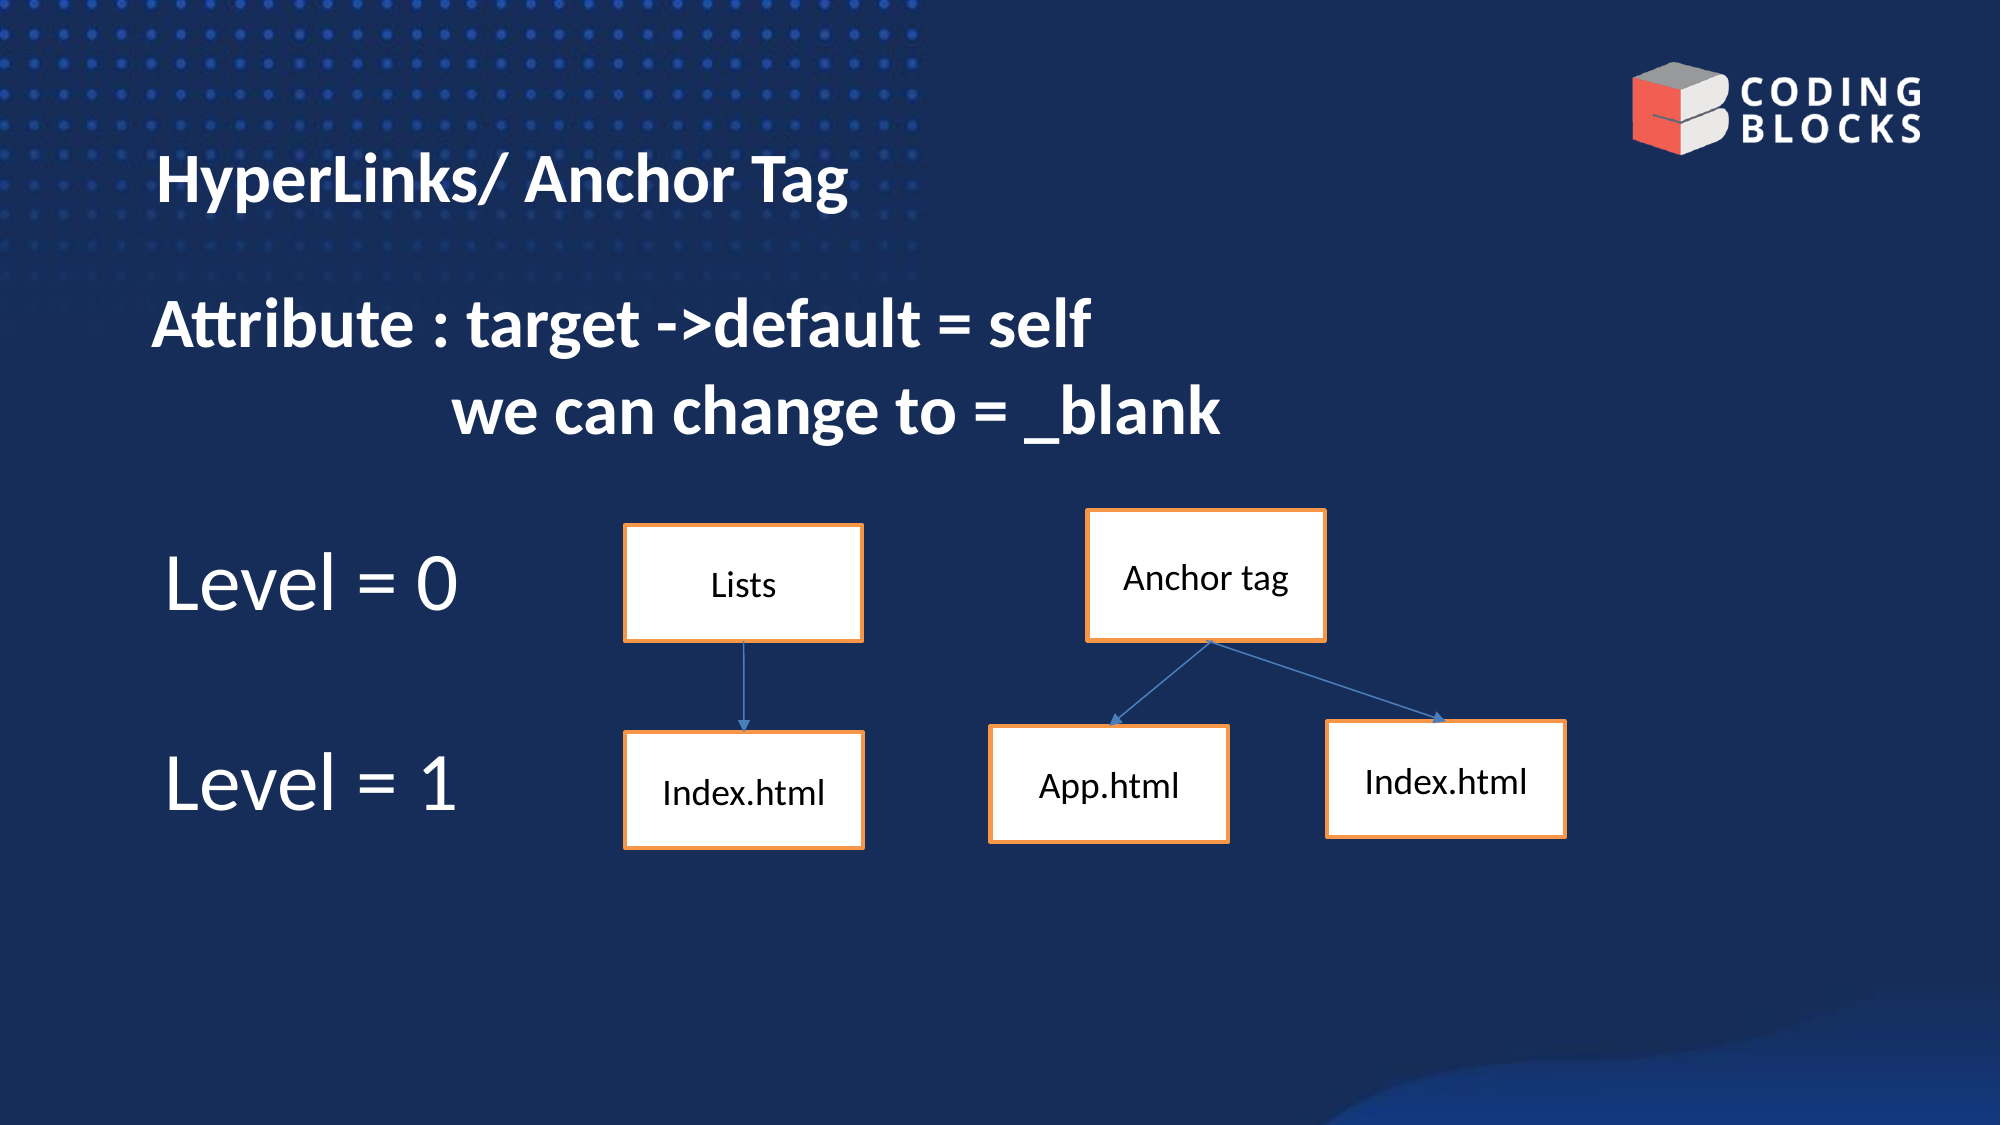

# HyperLinks/ Anchor Tag
Attribute : target ->default = self
 		we can change to = _blank
Anchor tag
Level = 0

Level = 1
Lists

Index.html
App.html
Index.html